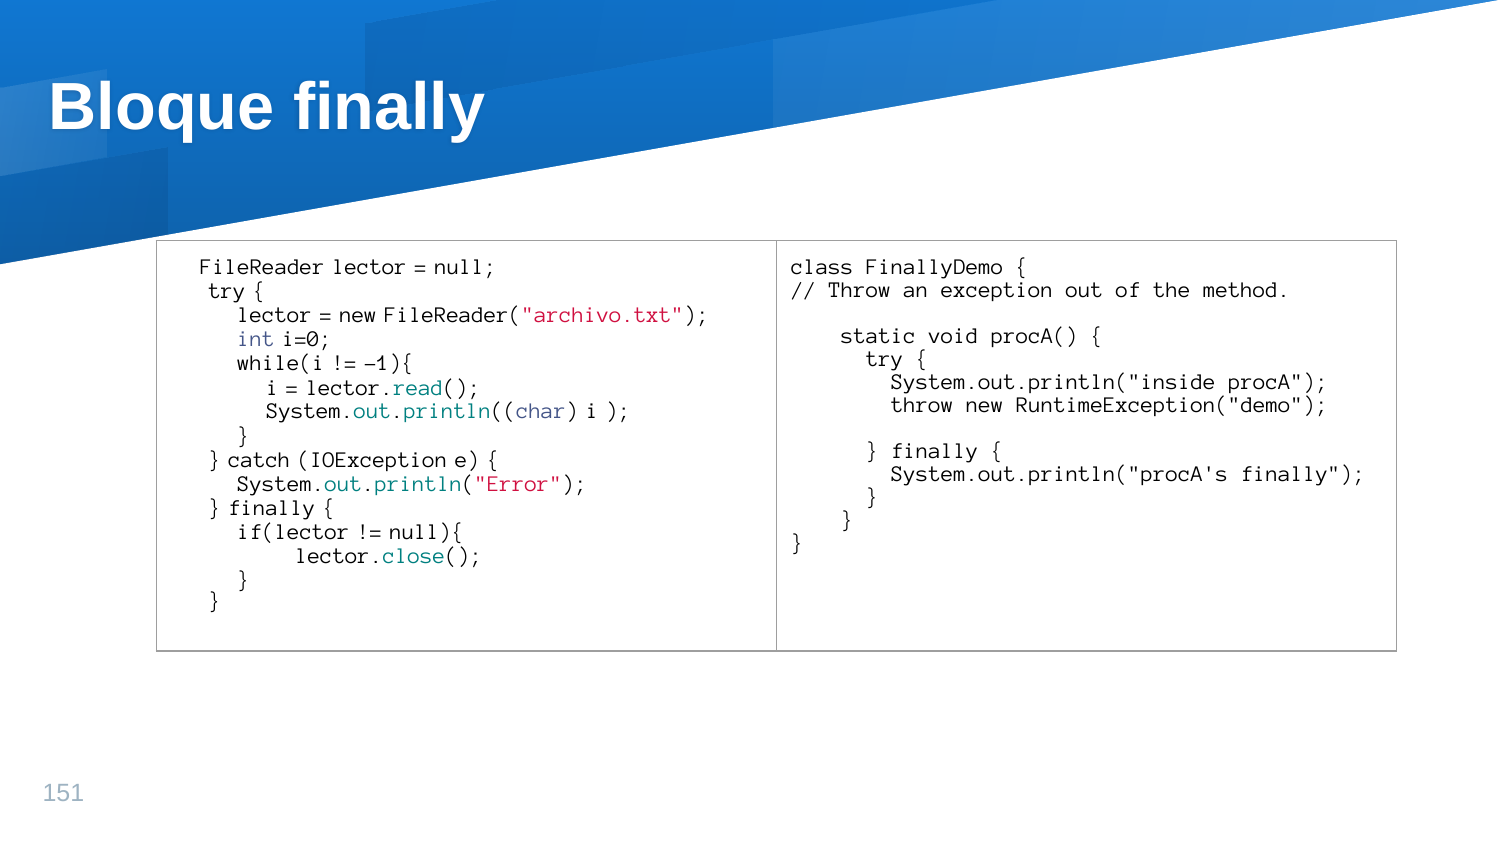

Bloque finally
| FileReader lector = null; try { lector = new FileReader("archivo.txt"); int i=0; while(i != -1){ i = lector.read(); System.out.println((char) i ); } } catch (IOException e) { System.out.println("Error"); } finally { if(lector != null){ lector.close(); } } | class FinallyDemo { // Throw an exception out of the method. static void procA() { try { System.out.println("inside procA"); throw new RuntimeException("demo"); } finally { System.out.println("procA's finally"); } } } |
| --- | --- |

151